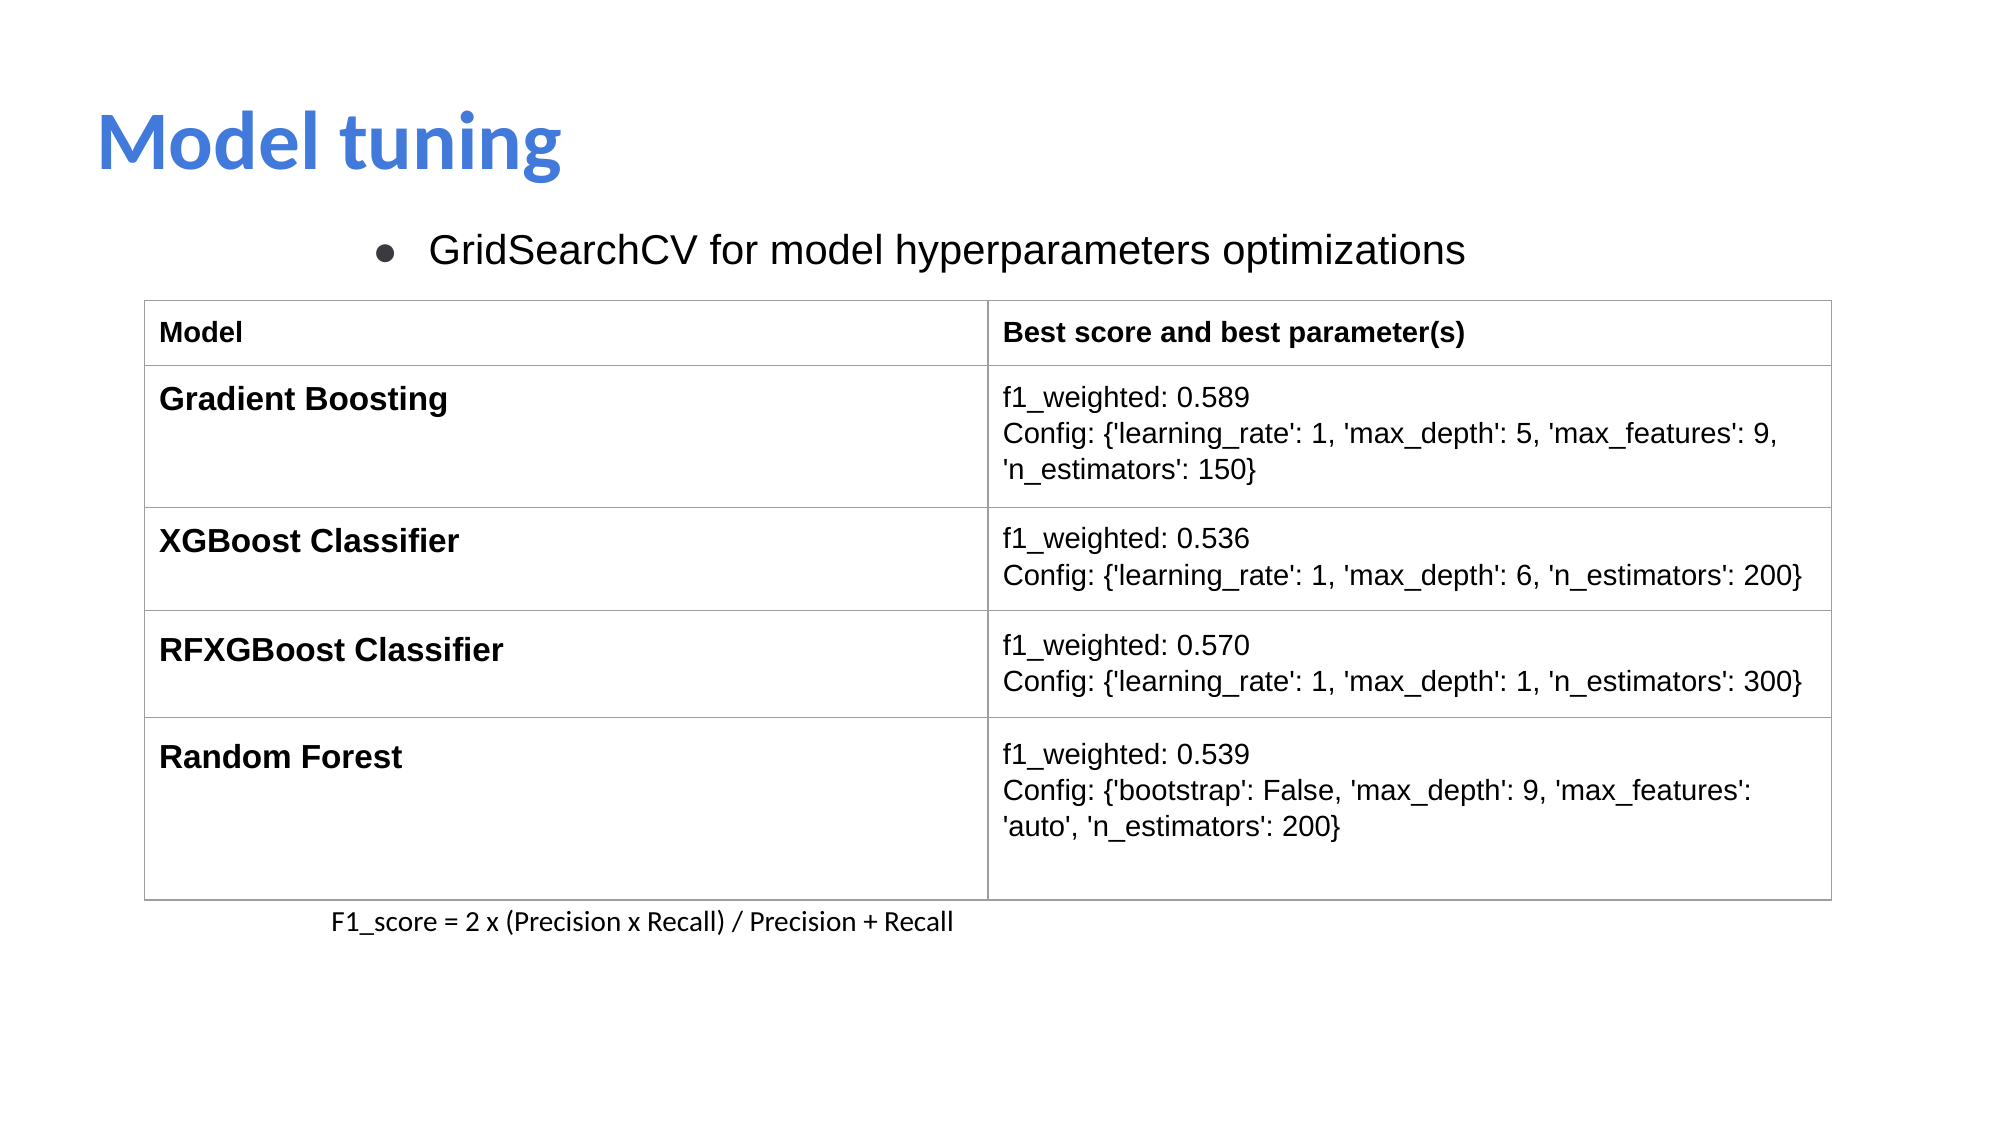

Model tuning

| GridSearchCV for model hyperparameters optimizations |
| --- |
| Model | Best score and best parameter(s) |
| --- | --- |
| Gradient Boosting | f1\_weighted: 0.589 Config: {'learning\_rate': 1, 'max\_depth': 5, 'max\_features': 9, 'n\_estimators': 150} |
| XGBoost Classifier | f1\_weighted: 0.536 Config: {'learning\_rate': 1, 'max\_depth': 6, 'n\_estimators': 200} |
| RFXGBoost Classifier | f1\_weighted: 0.570 Config: {'learning\_rate': 1, 'max\_depth': 1, 'n\_estimators': 300} |
| Random Forest | f1\_weighted: 0.539 Config: {'bootstrap': False, 'max\_depth': 9, 'max\_features': 'auto', 'n\_estimators': 200} |
F1_score = 2 x (Precision x Recall) / Precision + Recall